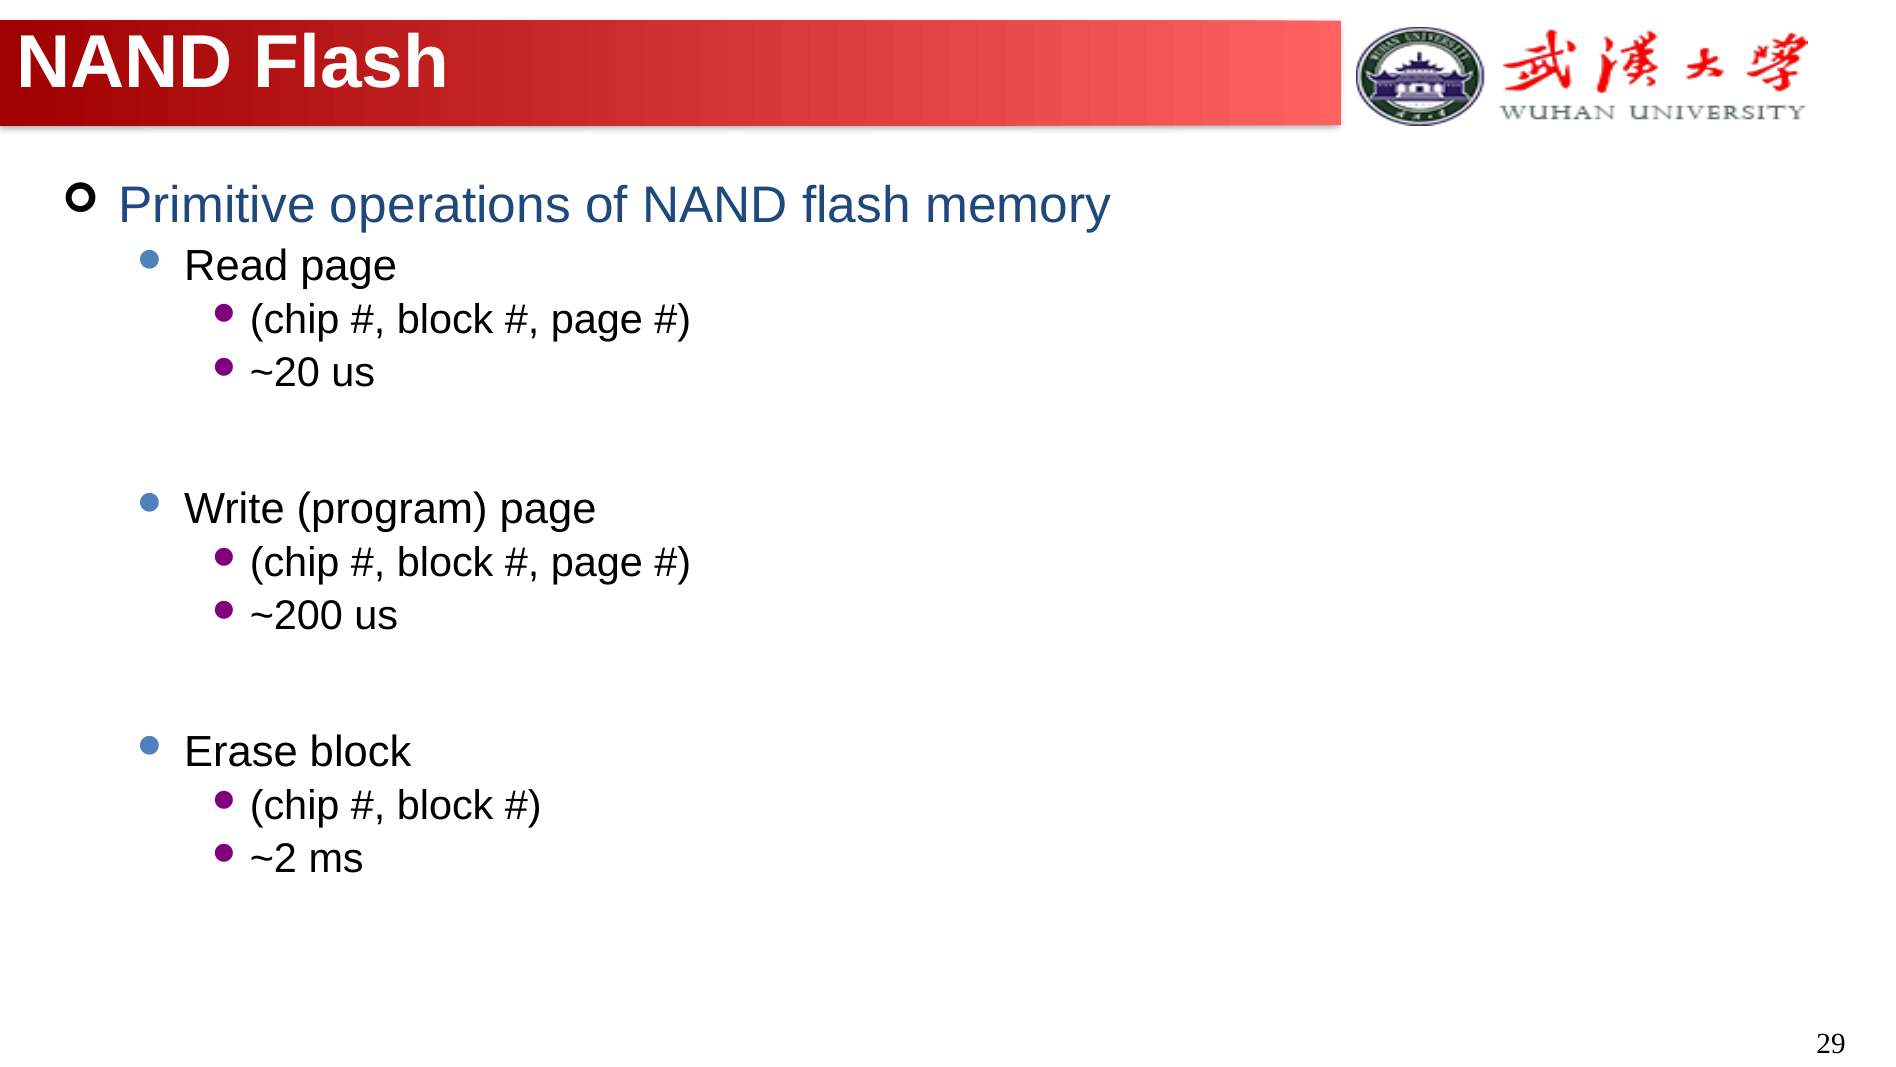

# NAND Flash
Primitive operations of NAND flash memory
Read page
(chip #, block #, page #)
~20 us

Write (program) page
(chip #, block #, page #)
~200 us

Erase block
(chip #, block #)
~2 ms